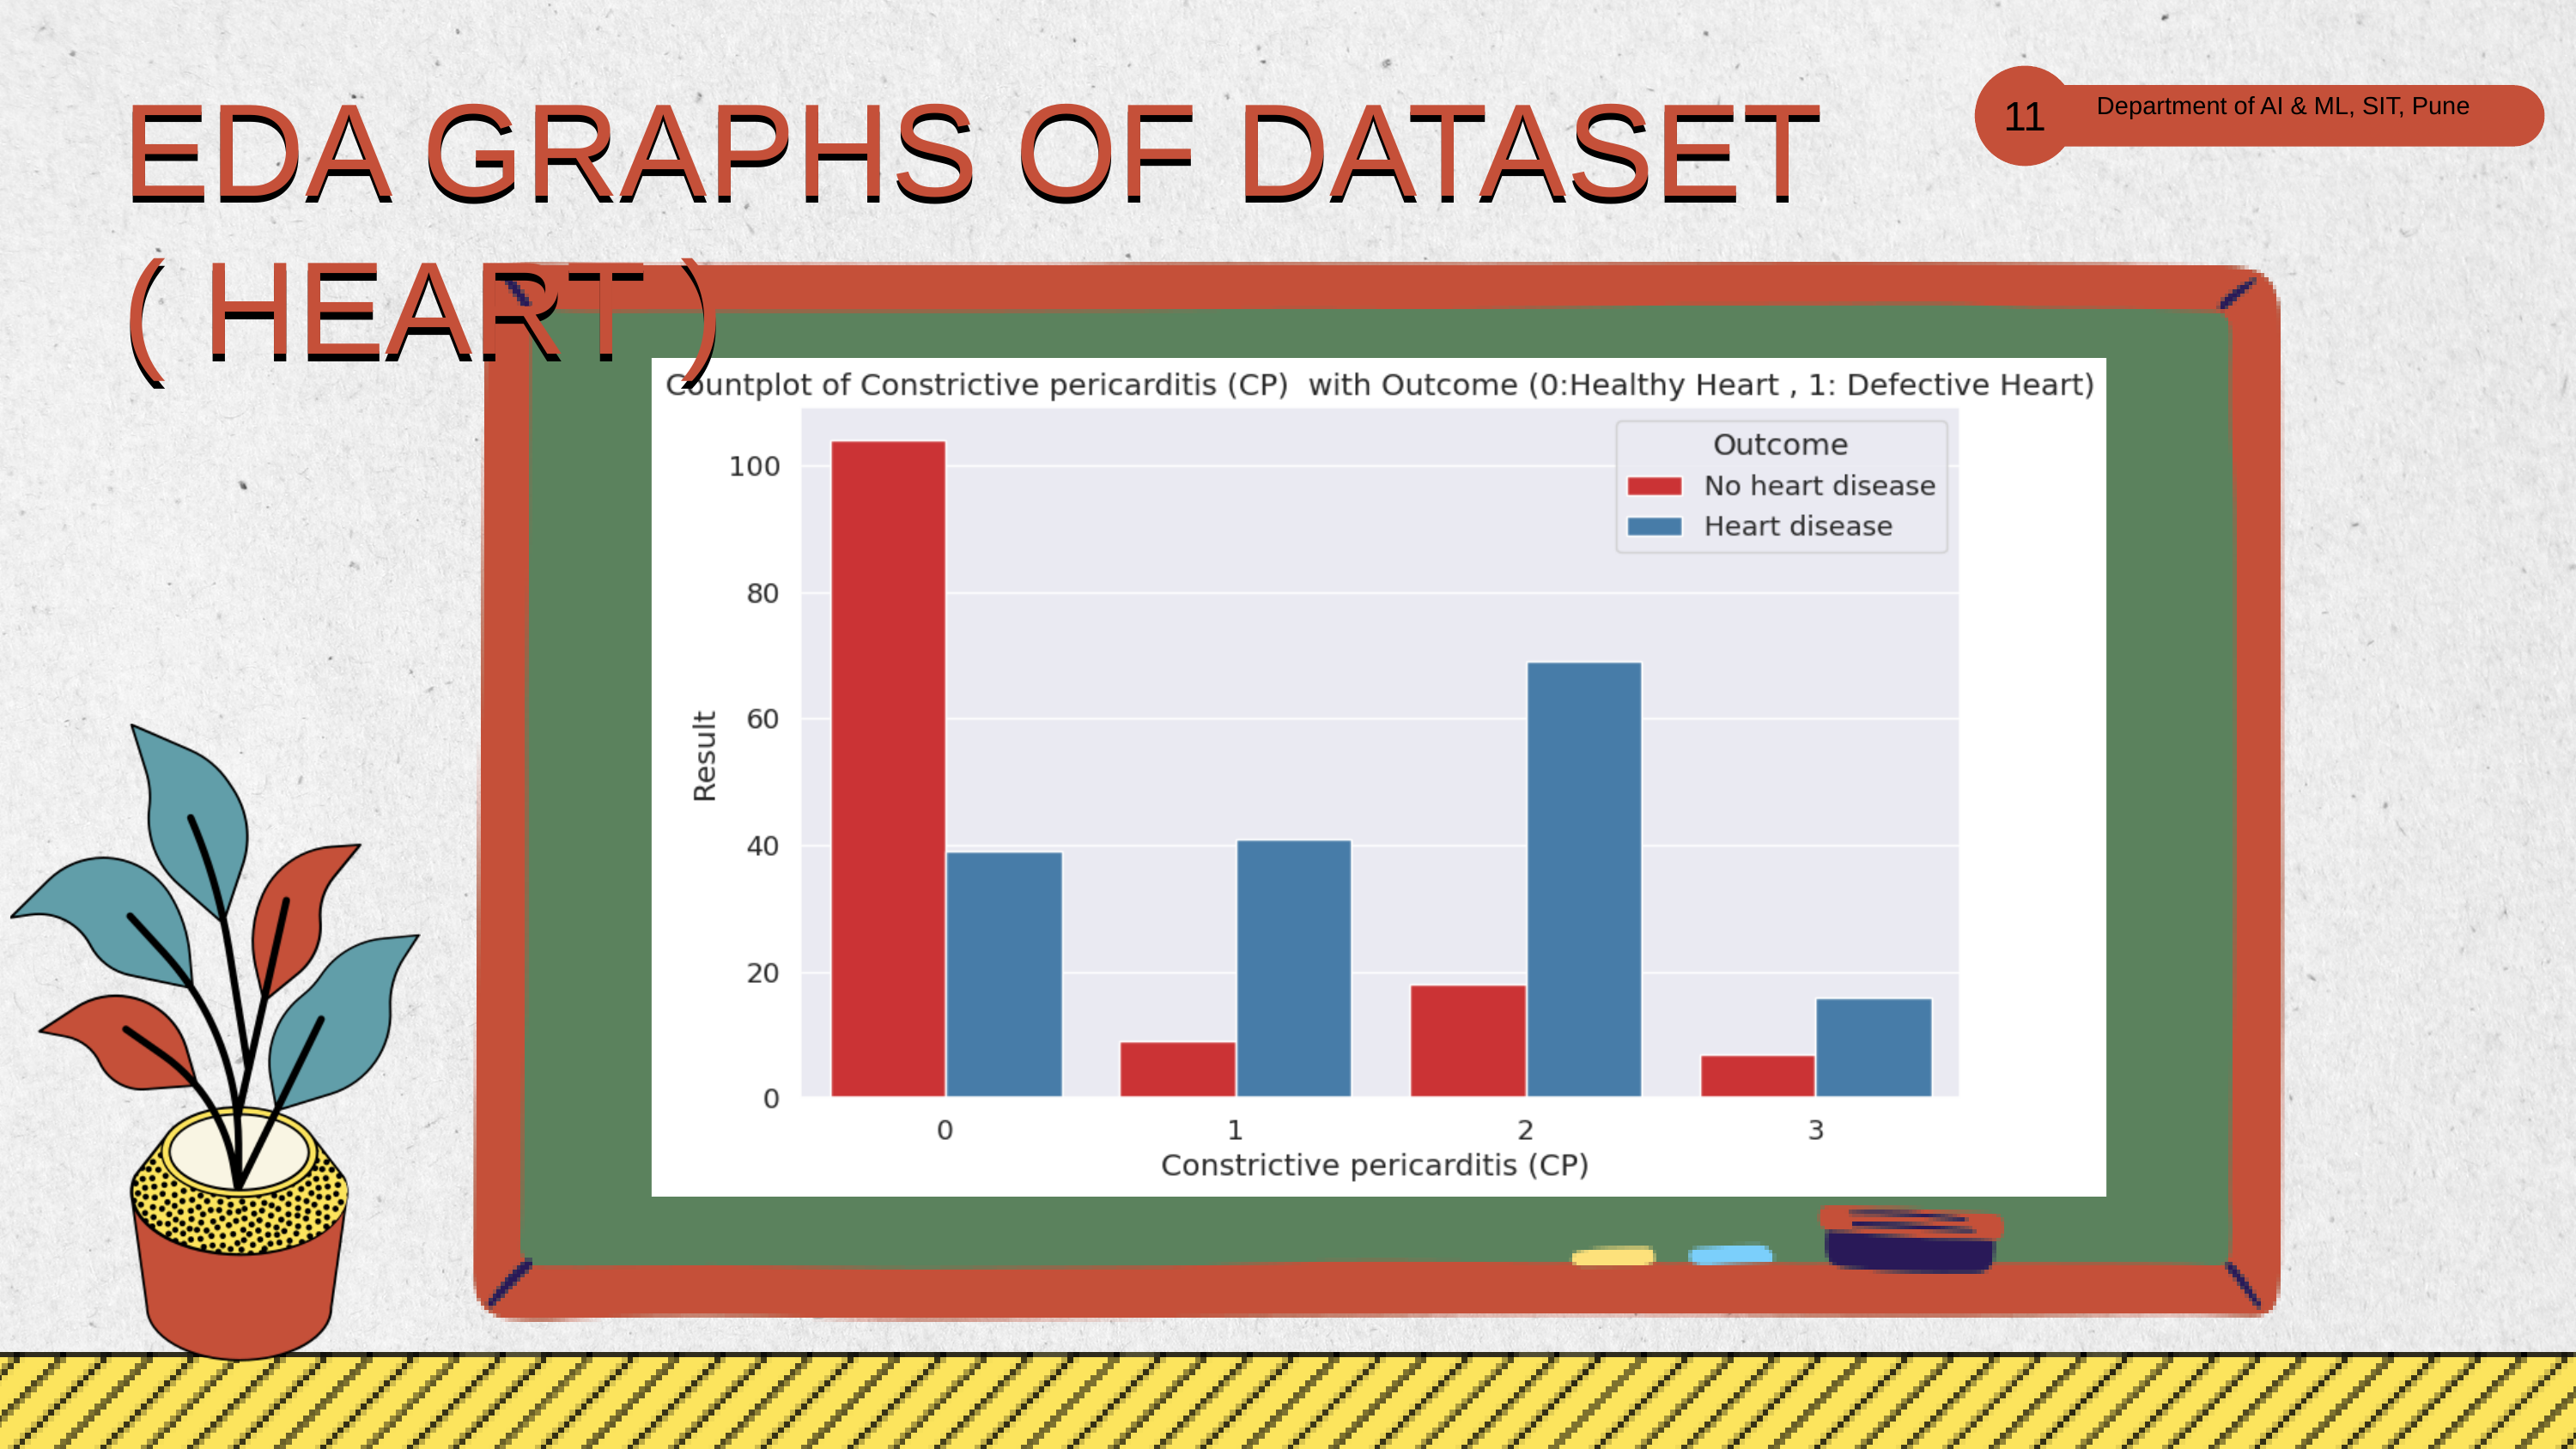

EDA GRAPHS OF DATASET ( HEART )

11

       Department of AI & ML, SIT, Pune
EDA GRAPHS OF DATASET ( HEART )